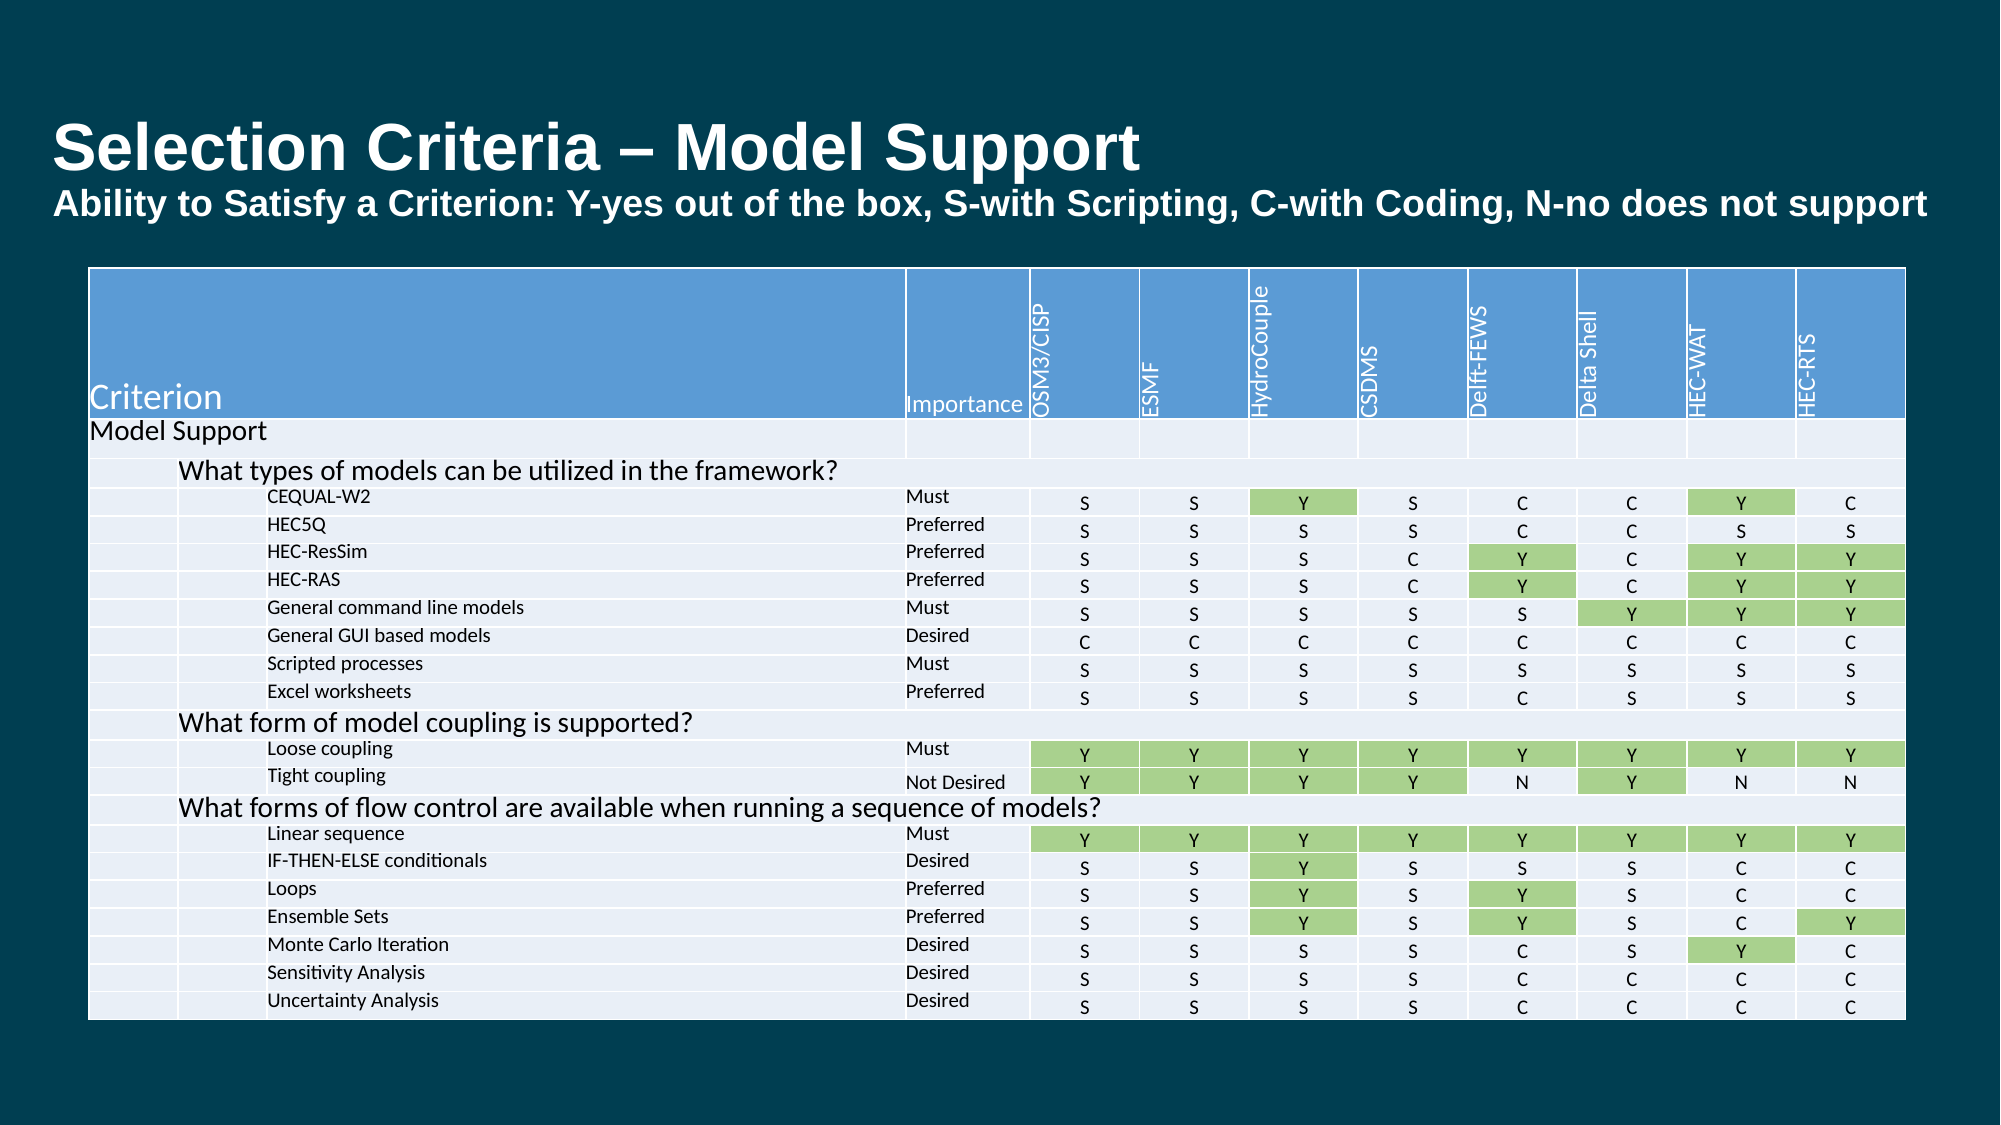

# Selection Criteria – Model Support Ability to Satisfy a Criterion: Y-yes out of the box, S-with Scripting, C-with Coding, N-no does not support
| Criterion |  |  | Importance | OSM3/CISP | ESMF | HydroCouple | CSDMS | Delft-FEWS | Delta Shell | HEC-WAT | HEC-RTS |
| --- | --- | --- | --- | --- | --- | --- | --- | --- | --- | --- | --- |
| Model Support |  |  |  |  |  |  |  |  |  |  |  |
|  | What types of models can be utilized in the framework? |  |  |  |  |  |  |  |  |  |  |
|  |  | CEQUAL-W2 | Must | S | S | Y | S | C | C | Y | C |
|  |  | HEC5Q | Preferred | S | S | S | S | C | C | S | S |
|  |  | HEC-ResSim | Preferred | S | S | S | C | Y | C | Y | Y |
|  |  | HEC-RAS | Preferred | S | S | S | C | Y | C | Y | Y |
|  |  | General command line models | Must | S | S | S | S | S | Y | Y | Y |
|  |  | General GUI based models | Desired | C | C | C | C | C | C | C | C |
|  |  | Scripted processes | Must | S | S | S | S | S | S | S | S |
|  |  | Excel worksheets | Preferred | S | S | S | S | C | S | S | S |
|  | What form of model coupling is supported? |  |  |  |  |  |  |  |  |  |  |
|  |  | Loose coupling | Must | Y | Y | Y | Y | Y | Y | Y | Y |
|  |  | Tight coupling | Not Desired | Y | Y | Y | Y | N | Y | N | N |
|  | What forms of flow control are available when running a sequence of models? |  |  |  |  |  |  |  |  |  |  |
|  |  | Linear sequence | Must | Y | Y | Y | Y | Y | Y | Y | Y |
|  |  | IF-THEN-ELSE conditionals | Desired | S | S | Y | S | S | S | C | C |
|  |  | Loops | Preferred | S | S | Y | S | Y | S | C | C |
|  |  | Ensemble Sets | Preferred | S | S | Y | S | Y | S | C | Y |
|  |  | Monte Carlo Iteration | Desired | S | S | S | S | C | S | Y | C |
|  |  | Sensitivity Analysis | Desired | S | S | S | S | C | C | C | C |
|  |  | Uncertainty Analysis | Desired | S | S | S | S | C | C | C | C |